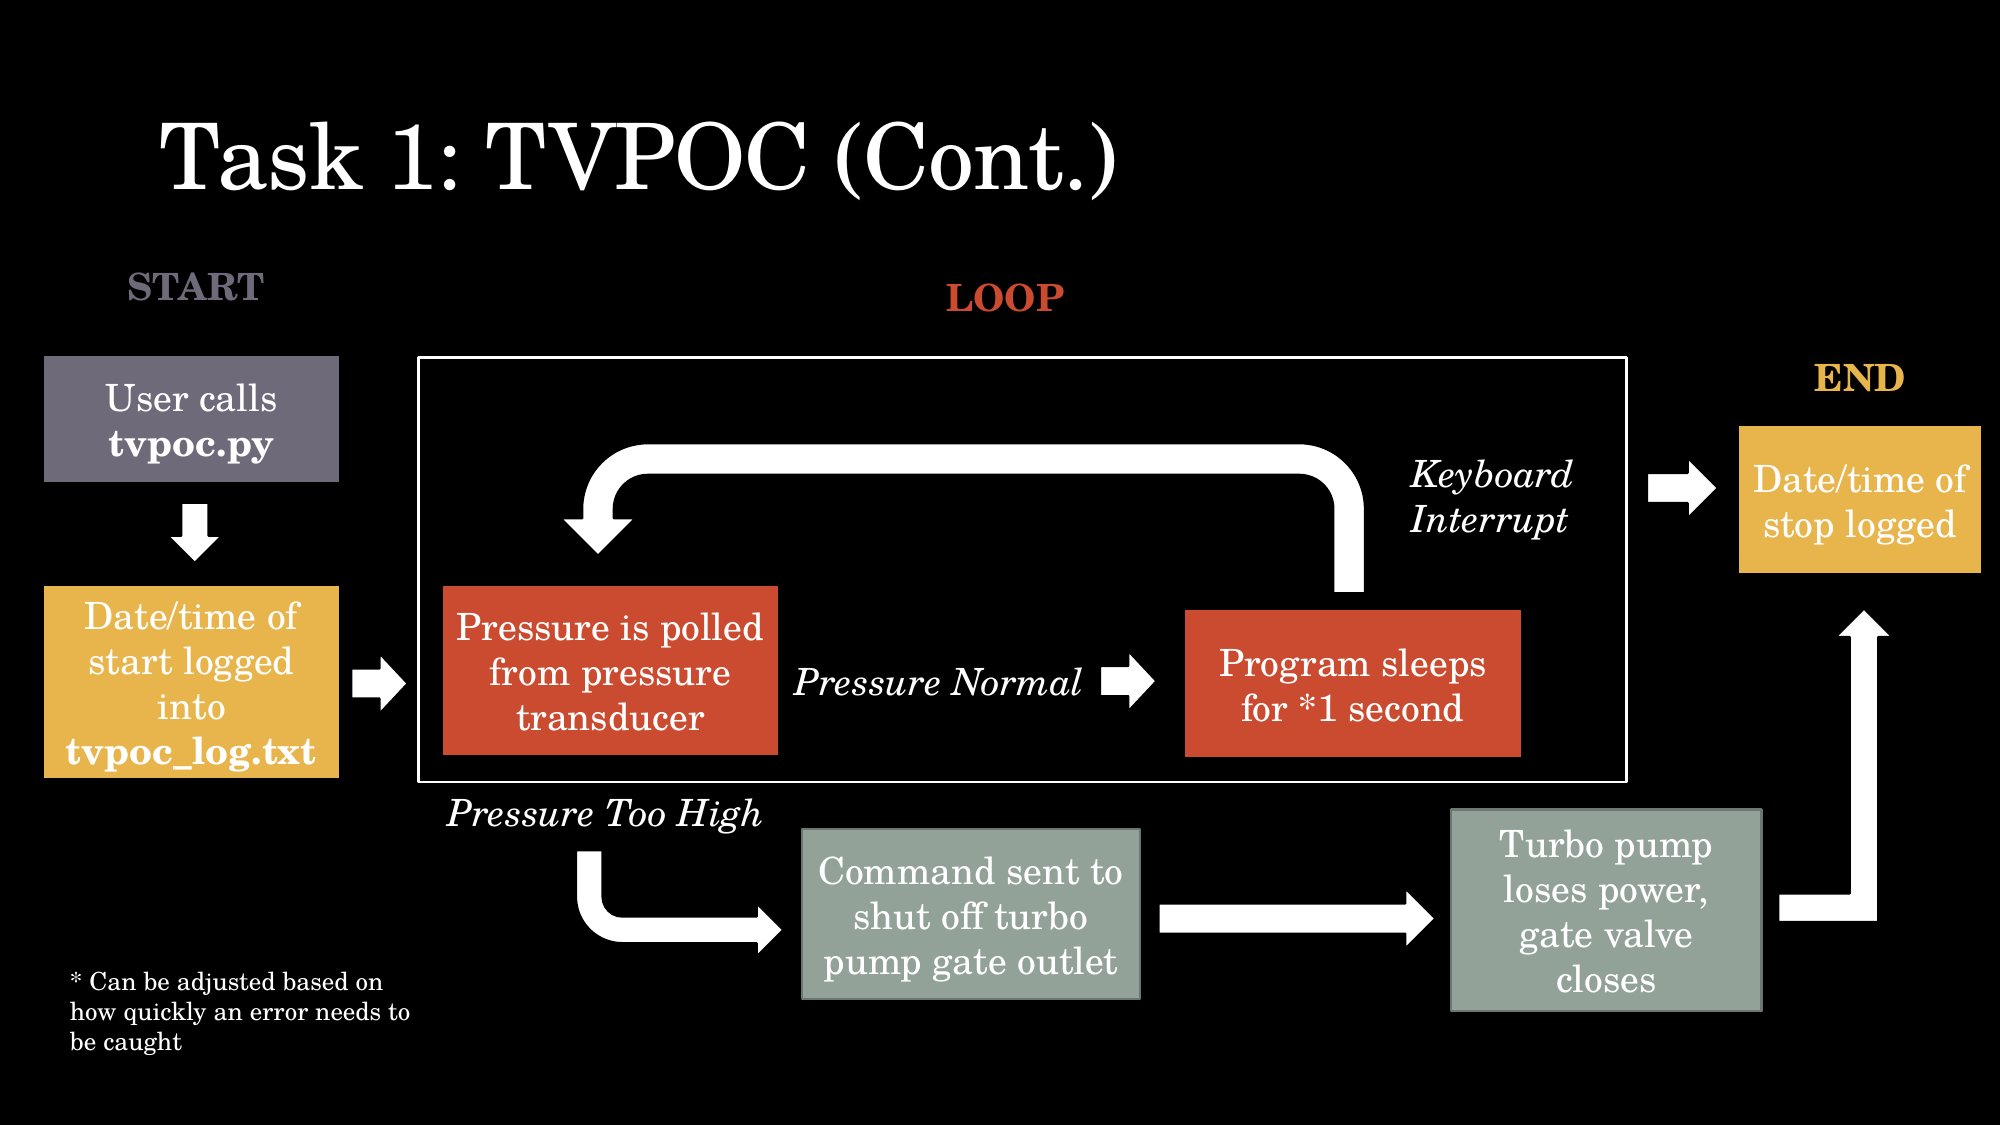

# Task 1: TVPOC (Cont.)
START
LOOP
END
User calls tvpoc.py

Date/time of stop logged
Keyboard Interrupt

Date/time of start logged into tvpoc_log.txt
Pressure is polled from pressure transducer
Program sleeps for *1 second

Pressure Normal

Pressure Too High
Turbo pump loses power, gate valve closes
Command sent to shut off turbo pump gate outlet

* Can be adjusted based on how quickly an error needs to be caught